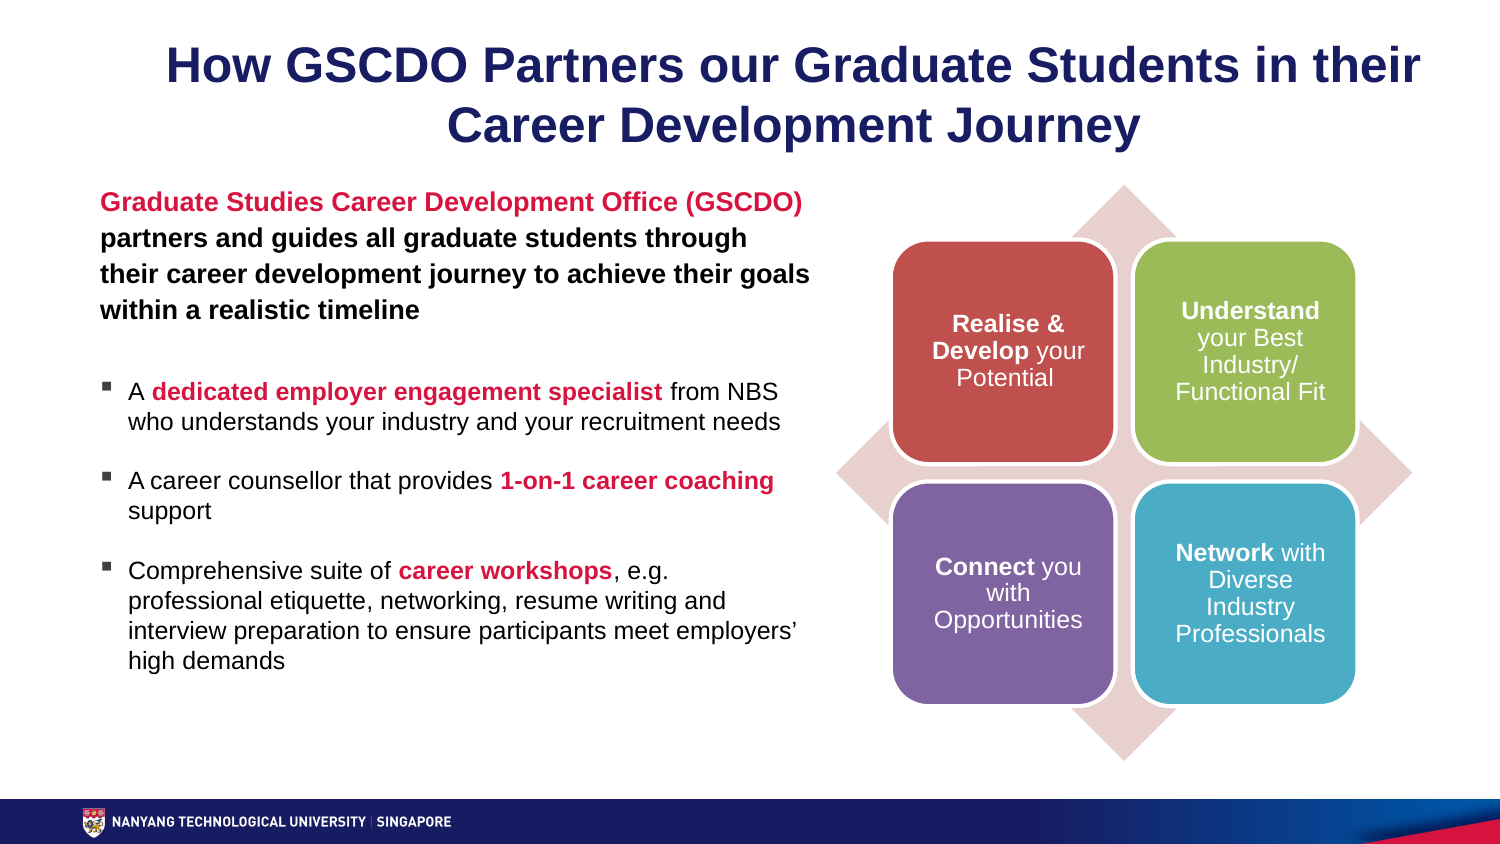

How GSCDO Partners our Graduate Students in their Career Development Journey
Graduate Studies Career Development Office (GSCDO) partners and guides all graduate students through their career development journey to achieve their goals within a realistic timeline
Realise & Develop your Potential
Understand your Best Industry/ Functional Fit
Connect you with Opportunities
Network with Diverse Industry Professionals
A dedicated employer engagement specialist from NBS who understands your industry and your recruitment needs

A career counsellor that provides 1-on-1 career coaching support

Comprehensive suite of career workshops, e.g. professional etiquette, networking, resume writing and interview preparation to ensure participants meet employers’ high demands